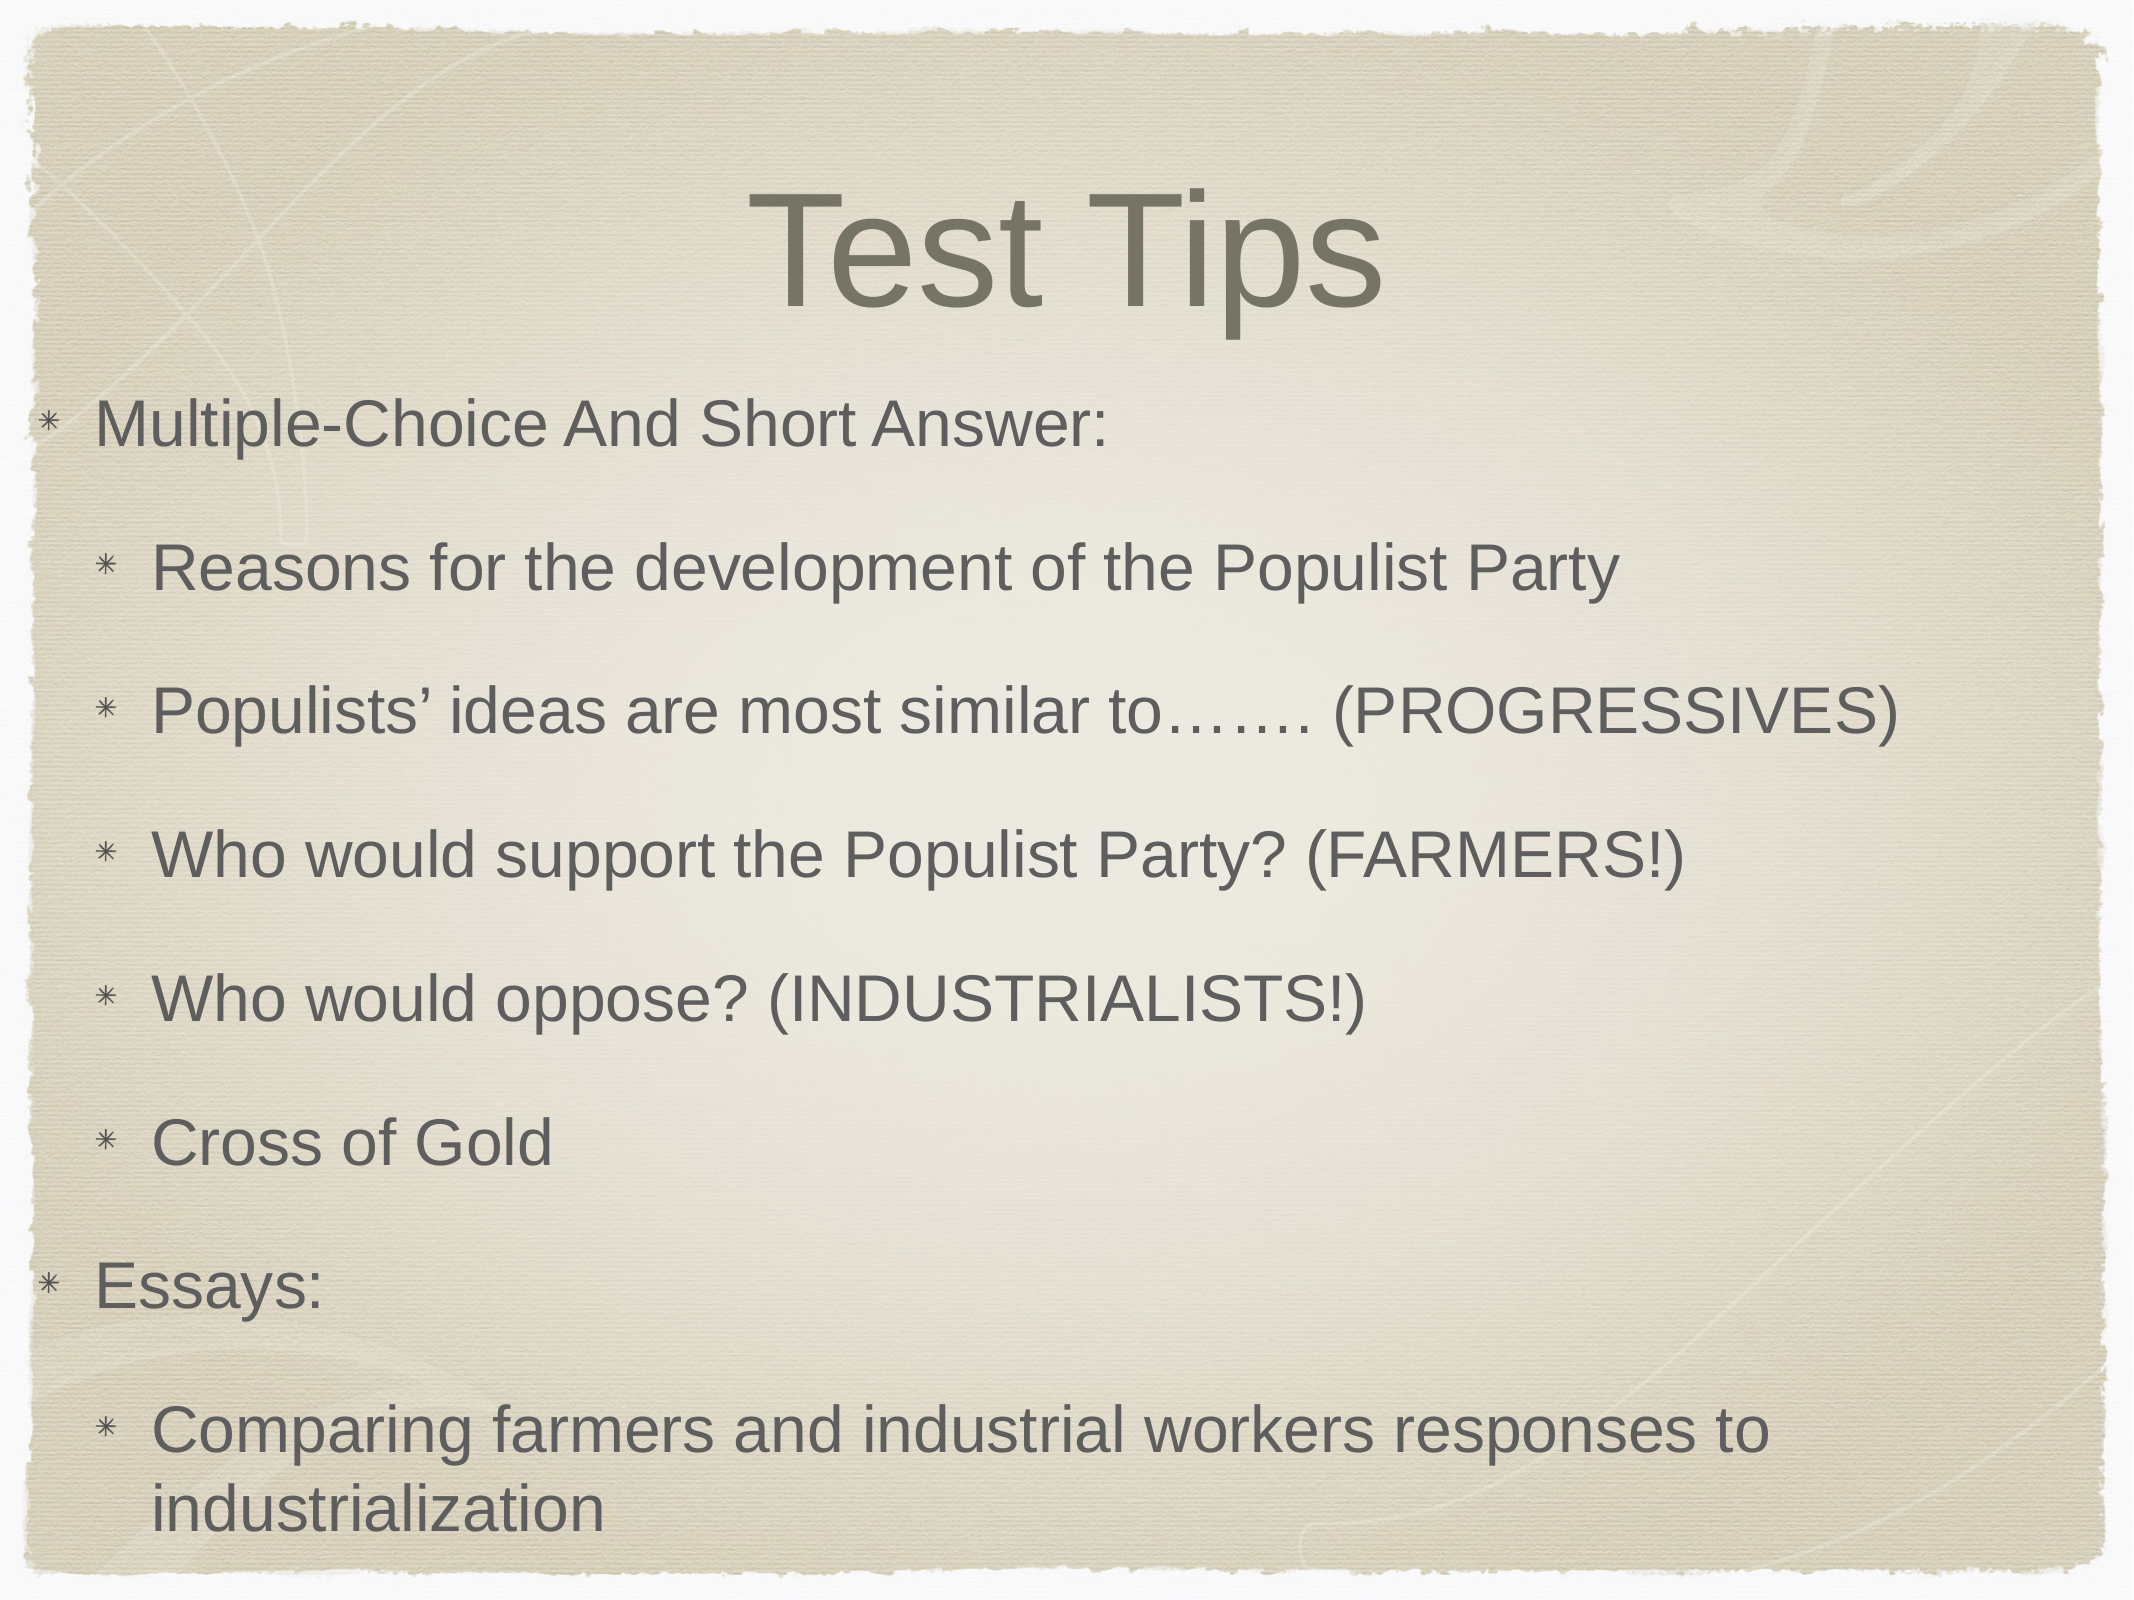

# Test Tips
Multiple-Choice And Short Answer:
Reasons for the development of the Populist Party
Populists’ ideas are most similar to……. (PROGRESSIVES)
Who would support the Populist Party? (FARMERS!)
Who would oppose? (INDUSTRIALISTS!)
Cross of Gold
Essays:
Comparing farmers and industrial workers responses to industrialization